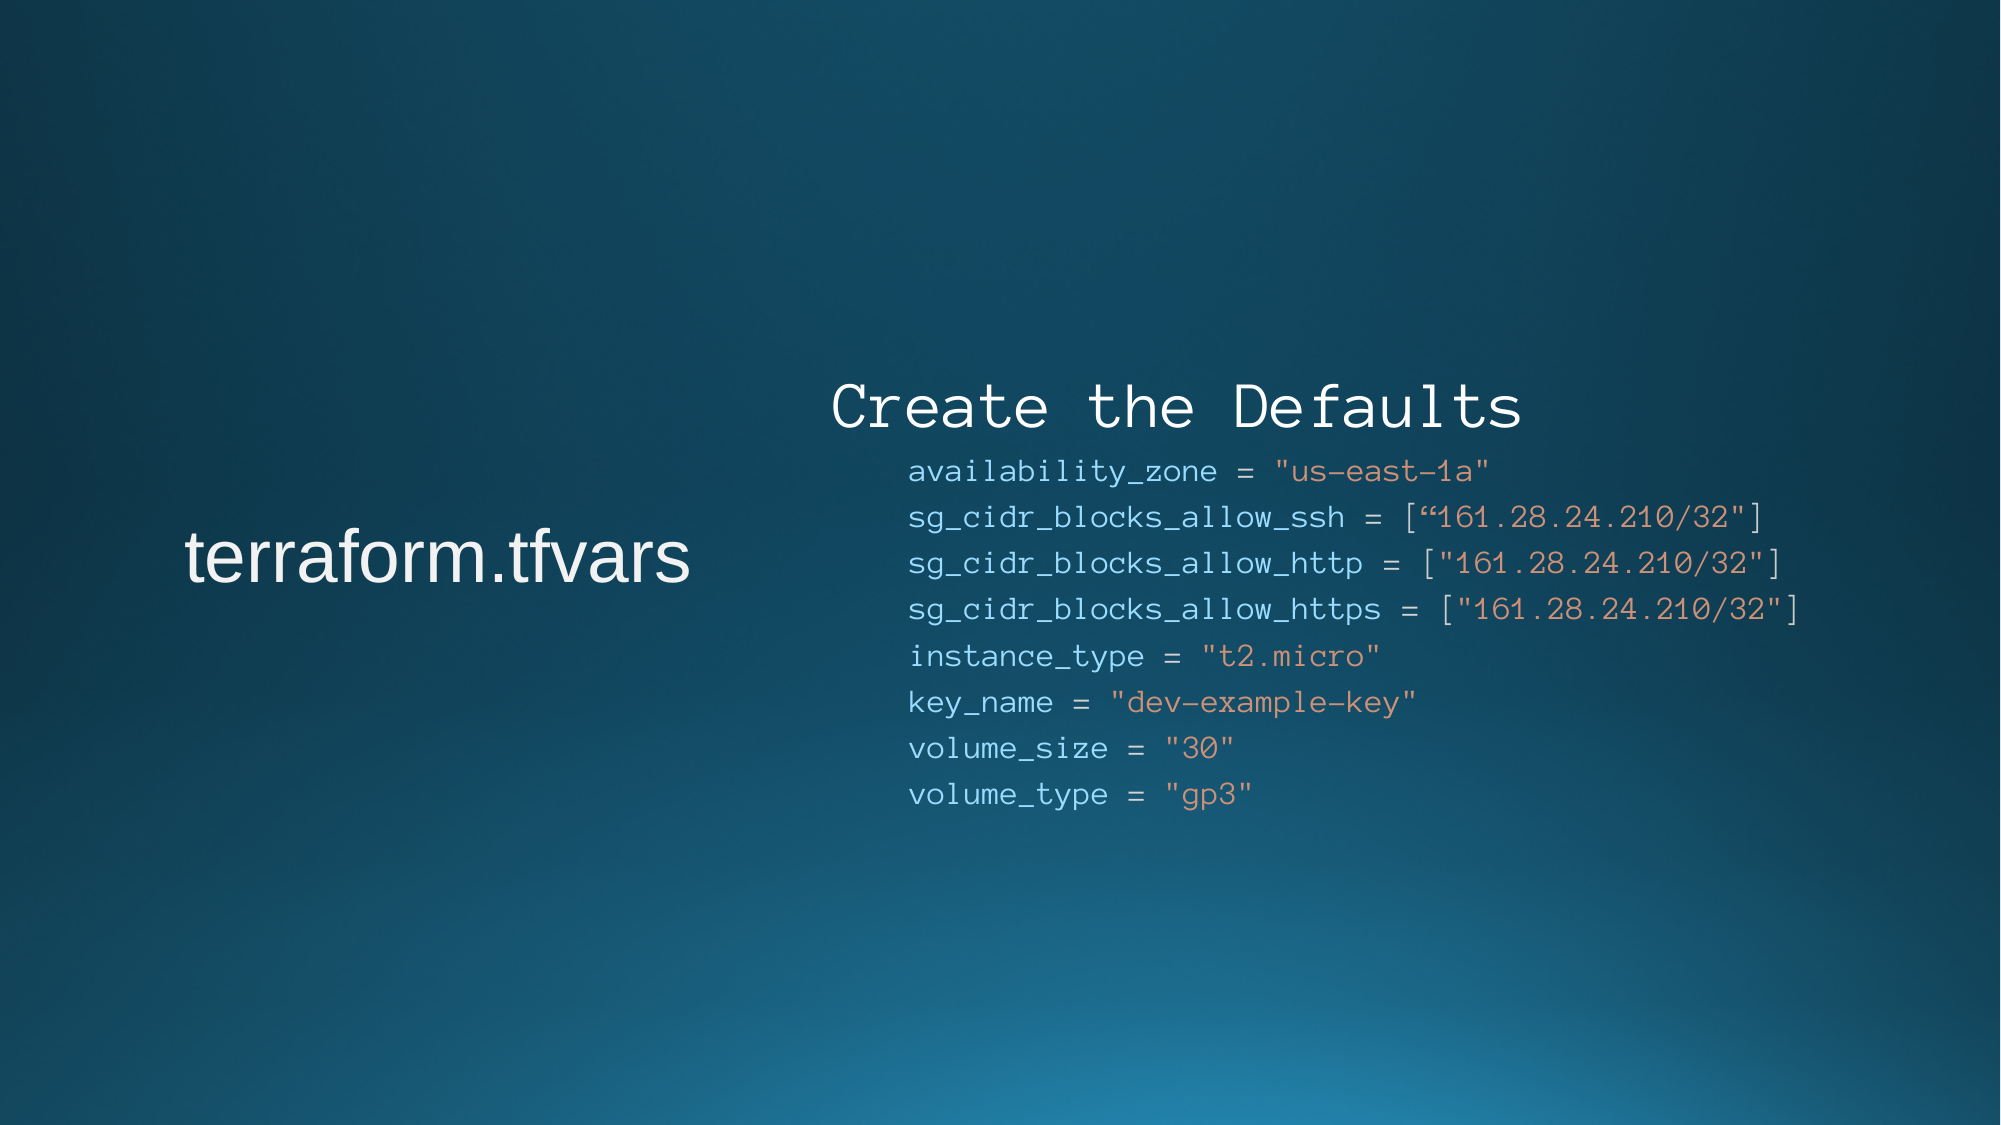

Create the Defaults
availability_zone = "us-east-1a"
sg_cidr_blocks_allow_ssh = [“161.28.24.210/32"]
sg_cidr_blocks_allow_http = ["161.28.24.210/32"]
sg_cidr_blocks_allow_https = ["161.28.24.210/32"]
instance_type = "t2.micro"
key_name = "dev-example-key"
volume_size = "30"
volume_type = "gp3"

# terraform.tfvars